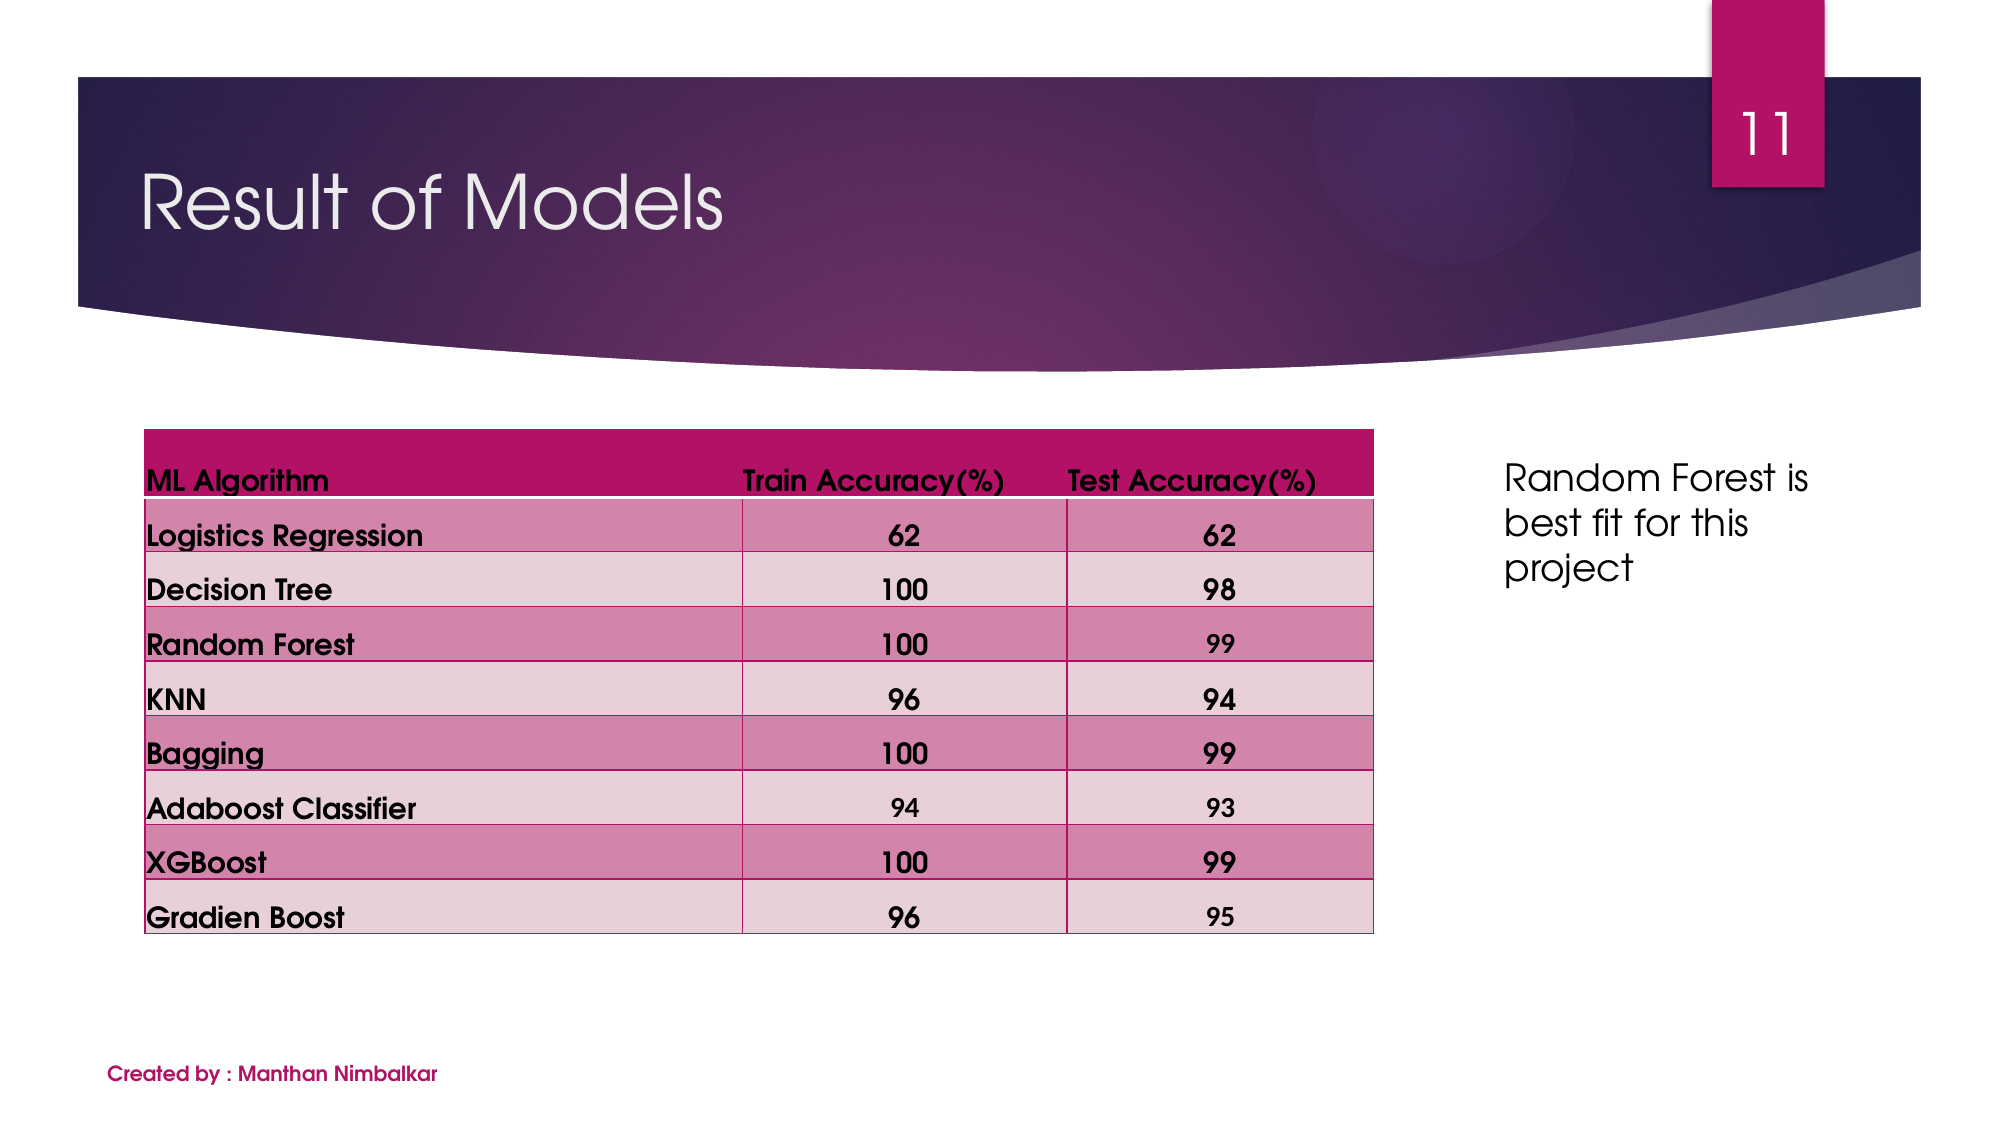

11
# Result of Models
| ML Algorithm | Train Accuracy(%) | Test Accuracy(%) |
| --- | --- | --- |
| Logistics Regression | 62 | 62 |
| Decision Tree | 100 | 98 |
| Random Forest | 100 | 99 |
| KNN | 96 | 94 |
| Bagging | 100 | 99 |
| Adaboost Classifier | 94 | 93 |
| XGBoost | 100 | 99 |
| Gradien Boost | 96 | 95 |
Random Forest is best fit for this project
Created by : Manthan Nimbalkar